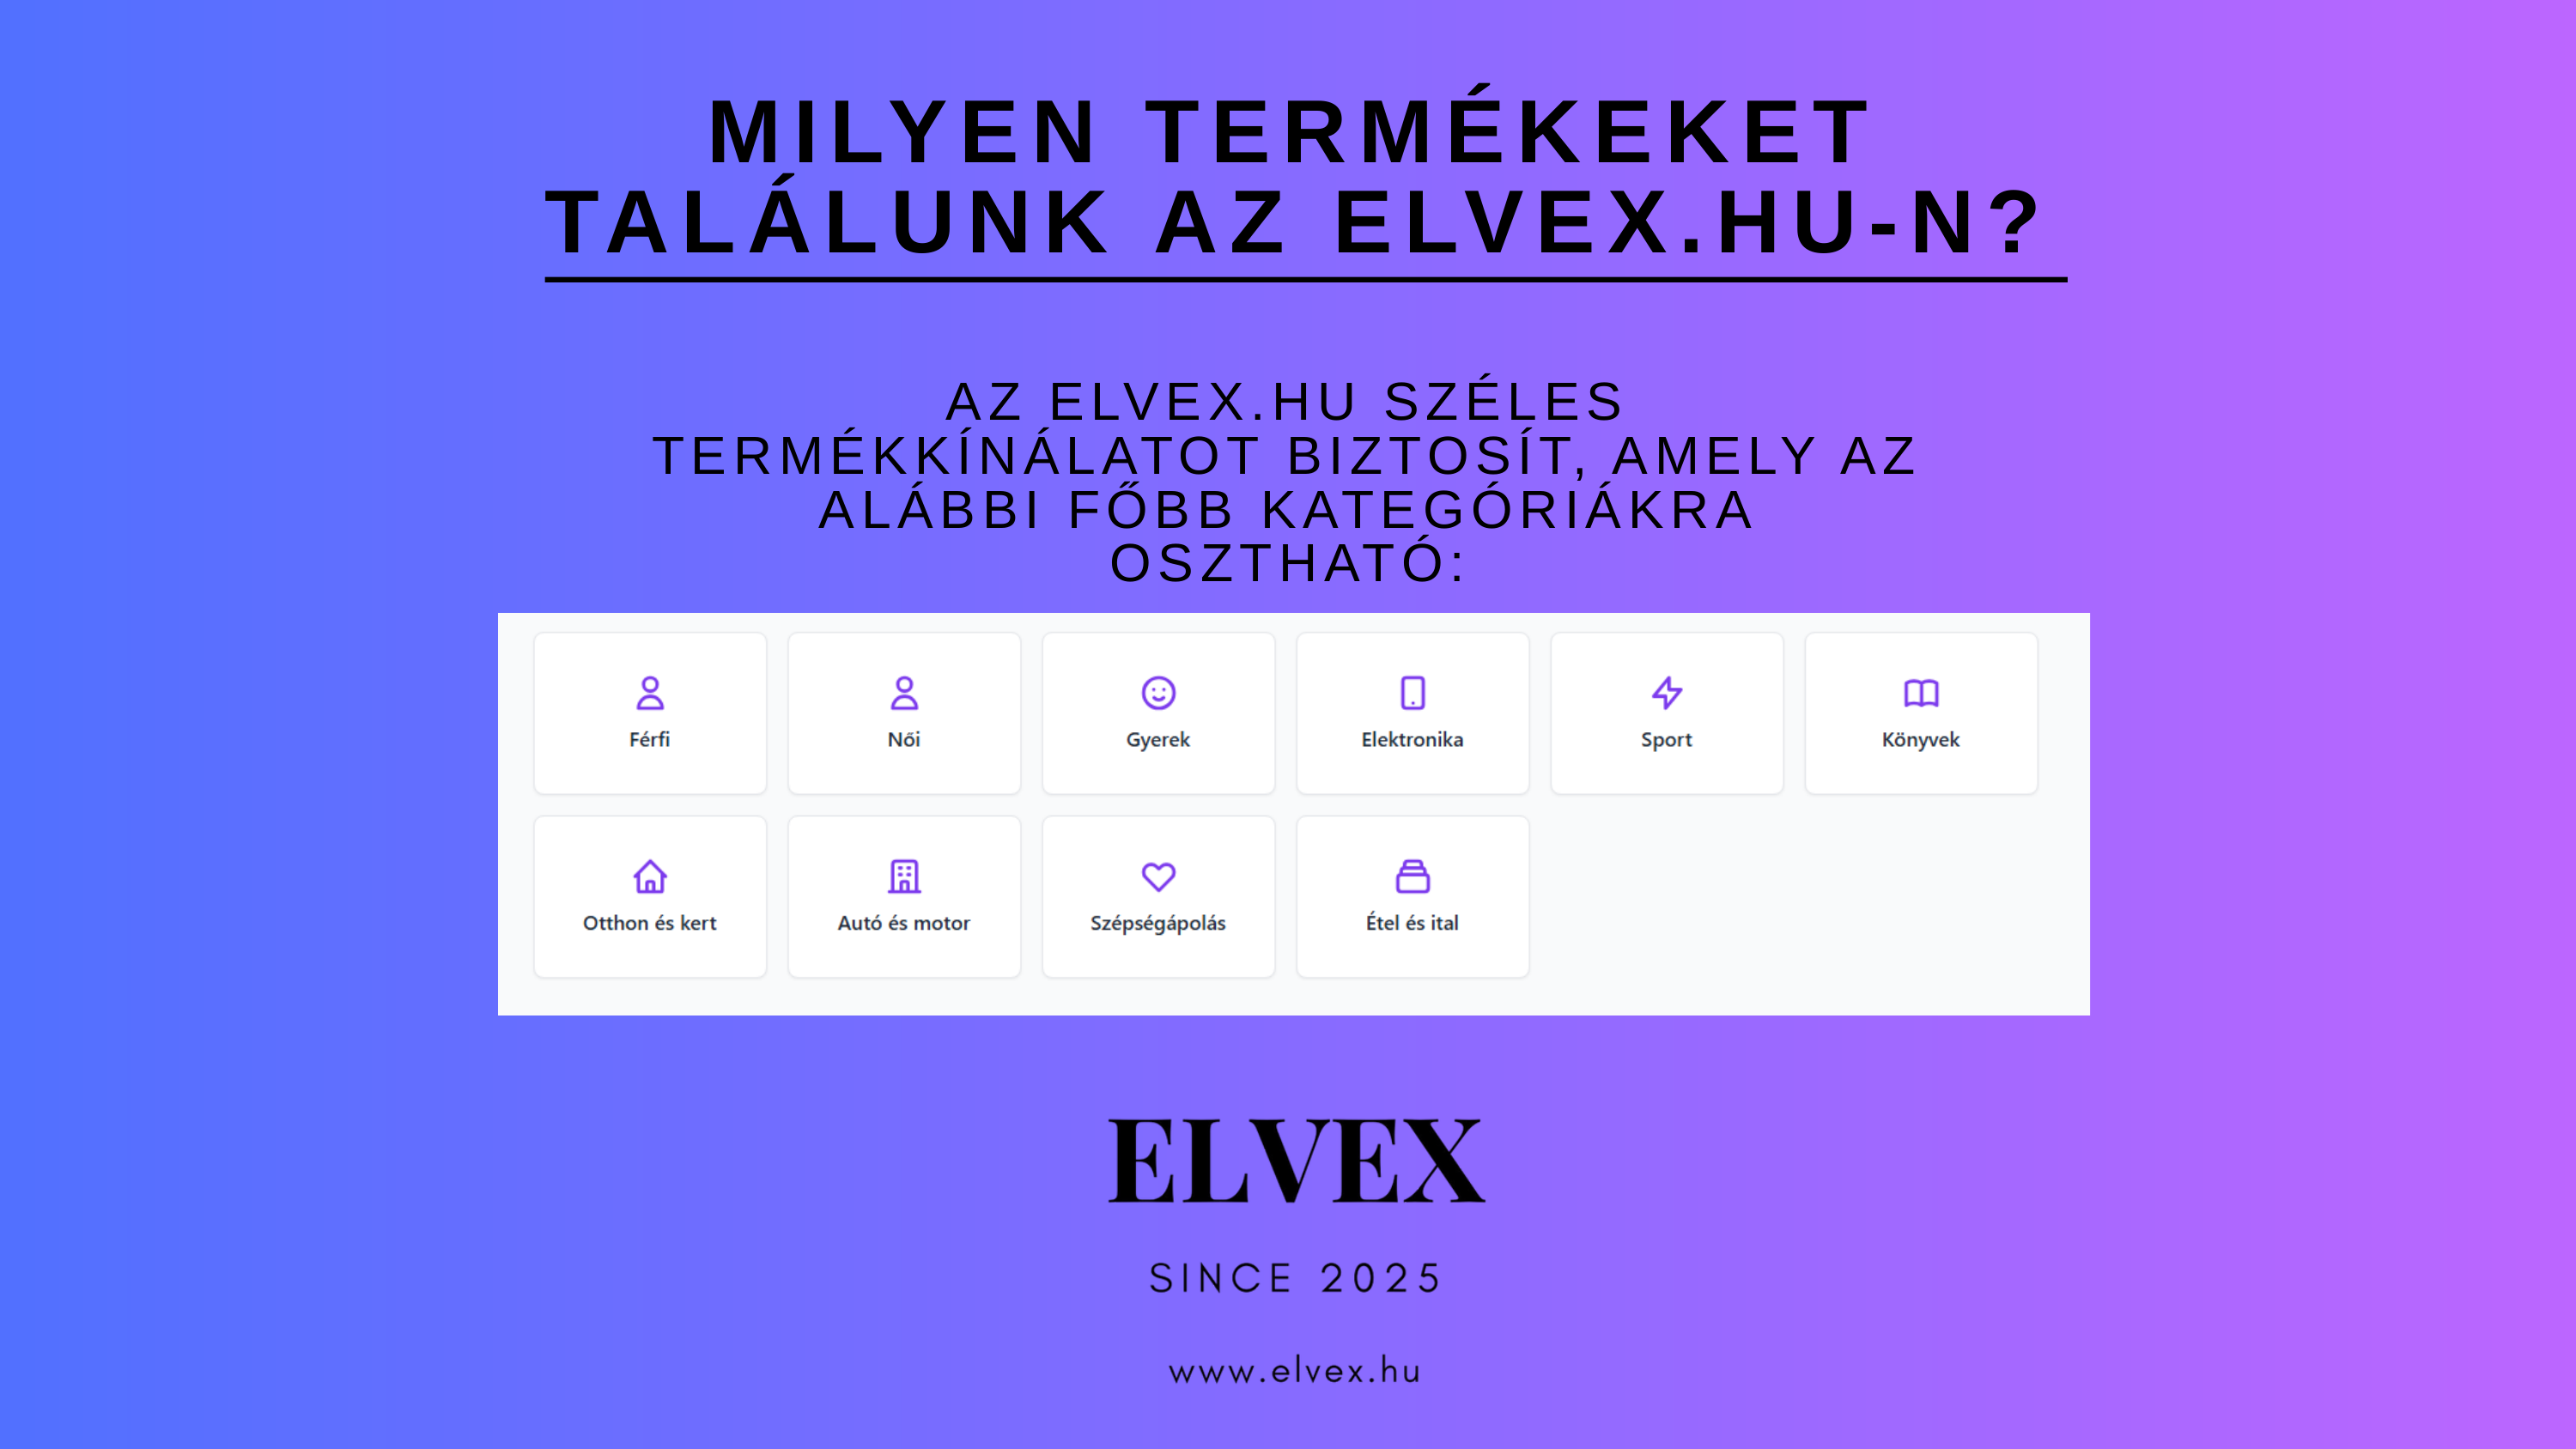

MILYEN TERMÉKEKET TALÁLUNK AZ ELVEX.HU-N?

AZ ELVEX.HU SZÉLES TERMÉKKÍNÁLATOT BIZTOSÍT, AMELY AZ ALÁBBI FŐBB KATEGÓRIÁKRA OSZTHATÓ: